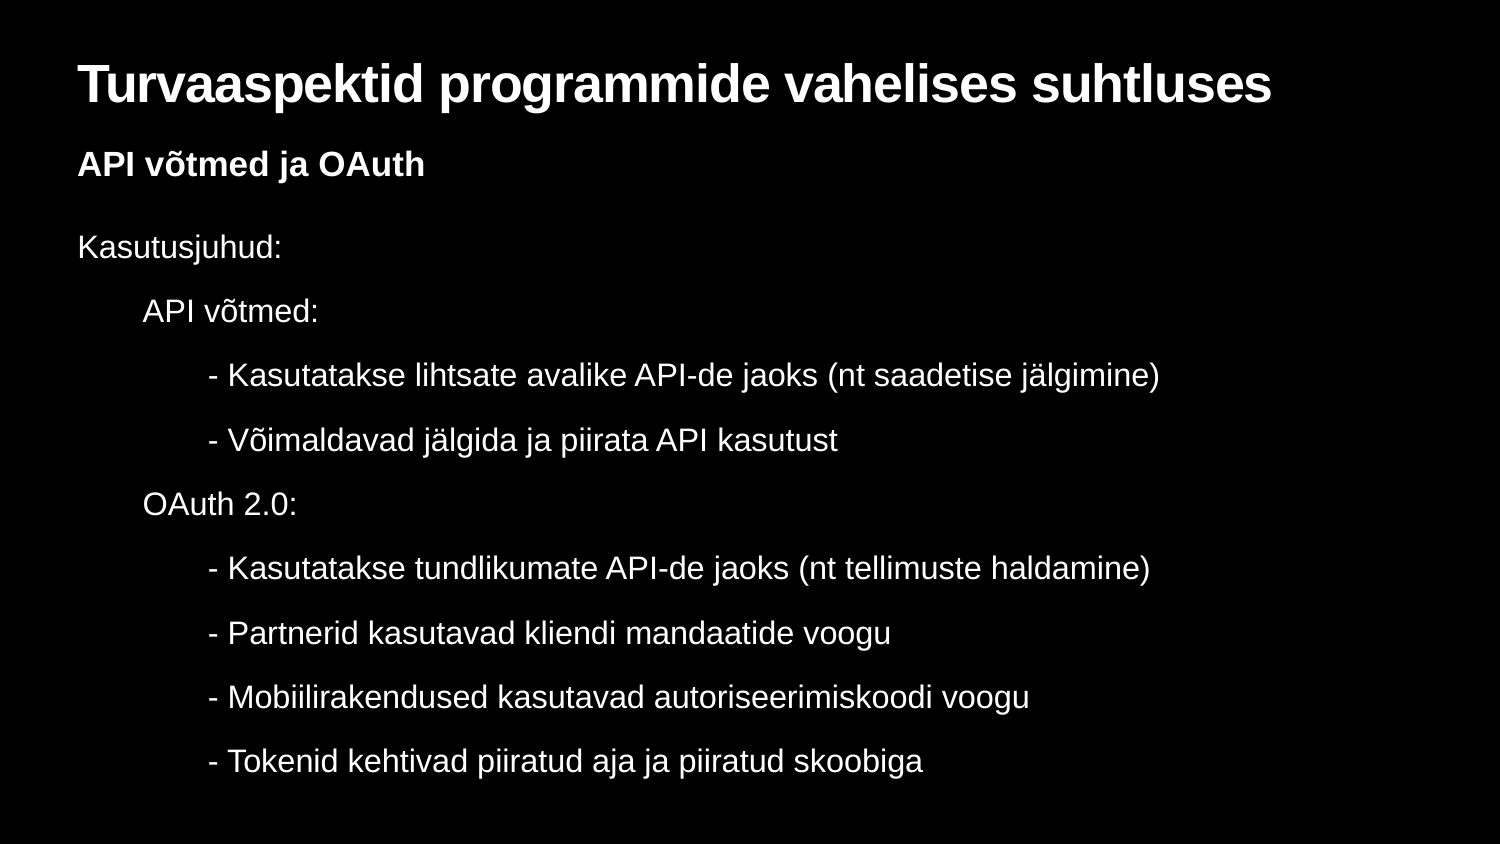

# Turvaaspektid programmide vahelises suhtluses
API võtmed ja OAuth
Kasutusjuhud:
API võtmed:
- Kasutatakse lihtsate avalike API-de jaoks (nt saadetise jälgimine)
- Võimaldavad jälgida ja piirata API kasutust
OAuth 2.0:
- Kasutatakse tundlikumate API-de jaoks (nt tellimuste haldamine)
- Partnerid kasutavad kliendi mandaatide voogu
- Mobiilirakendused kasutavad autoriseerimiskoodi voogu
- Tokenid kehtivad piiratud aja ja piiratud skoobiga